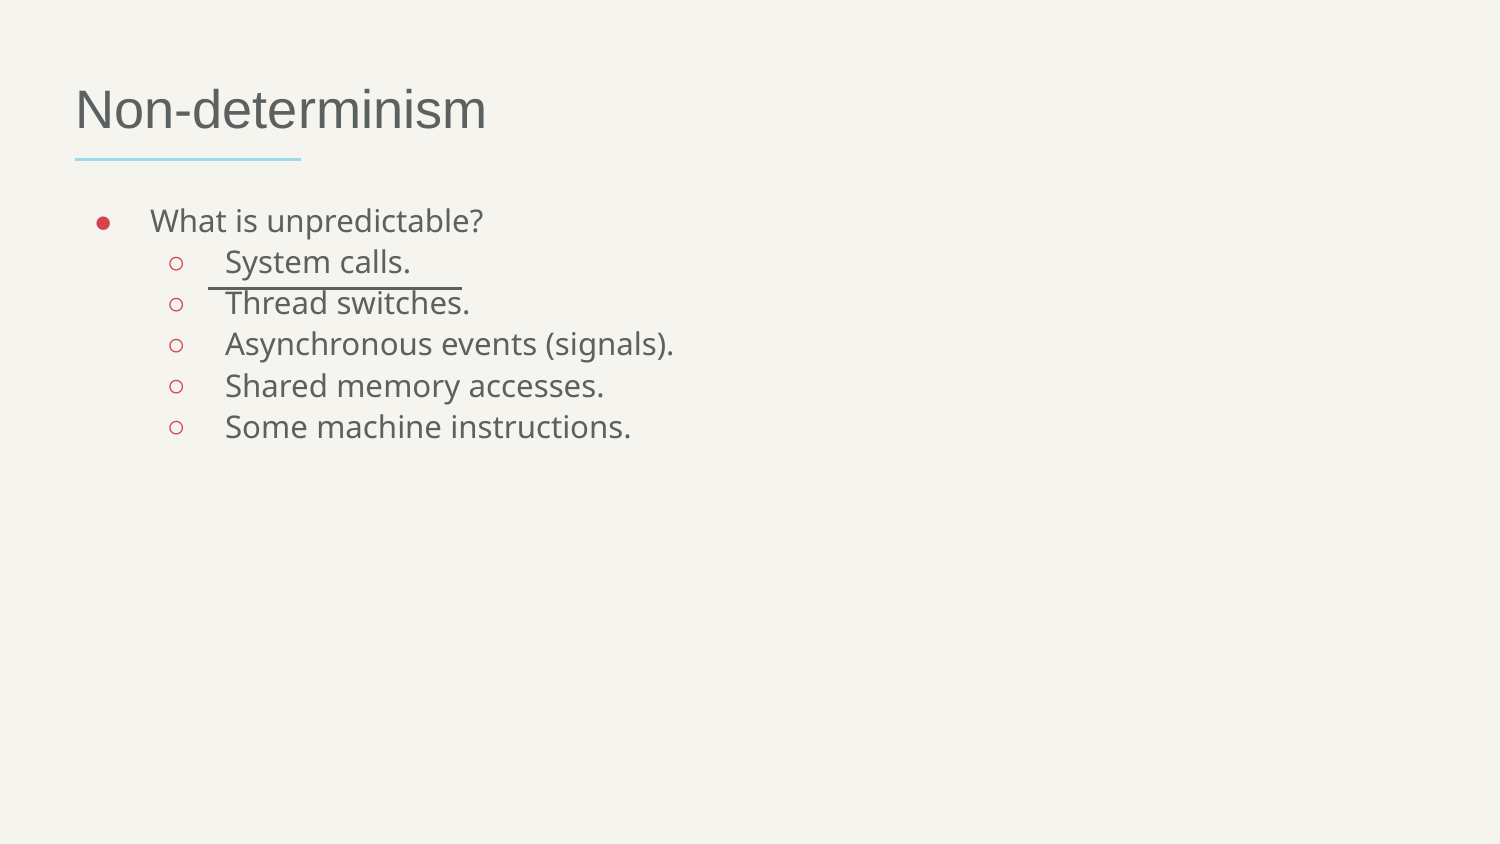

# Non-determinism
What is unpredictable?
System calls.
Thread switches.
Asynchronous events (signals).
Shared memory accesses.
Some machine instructions.